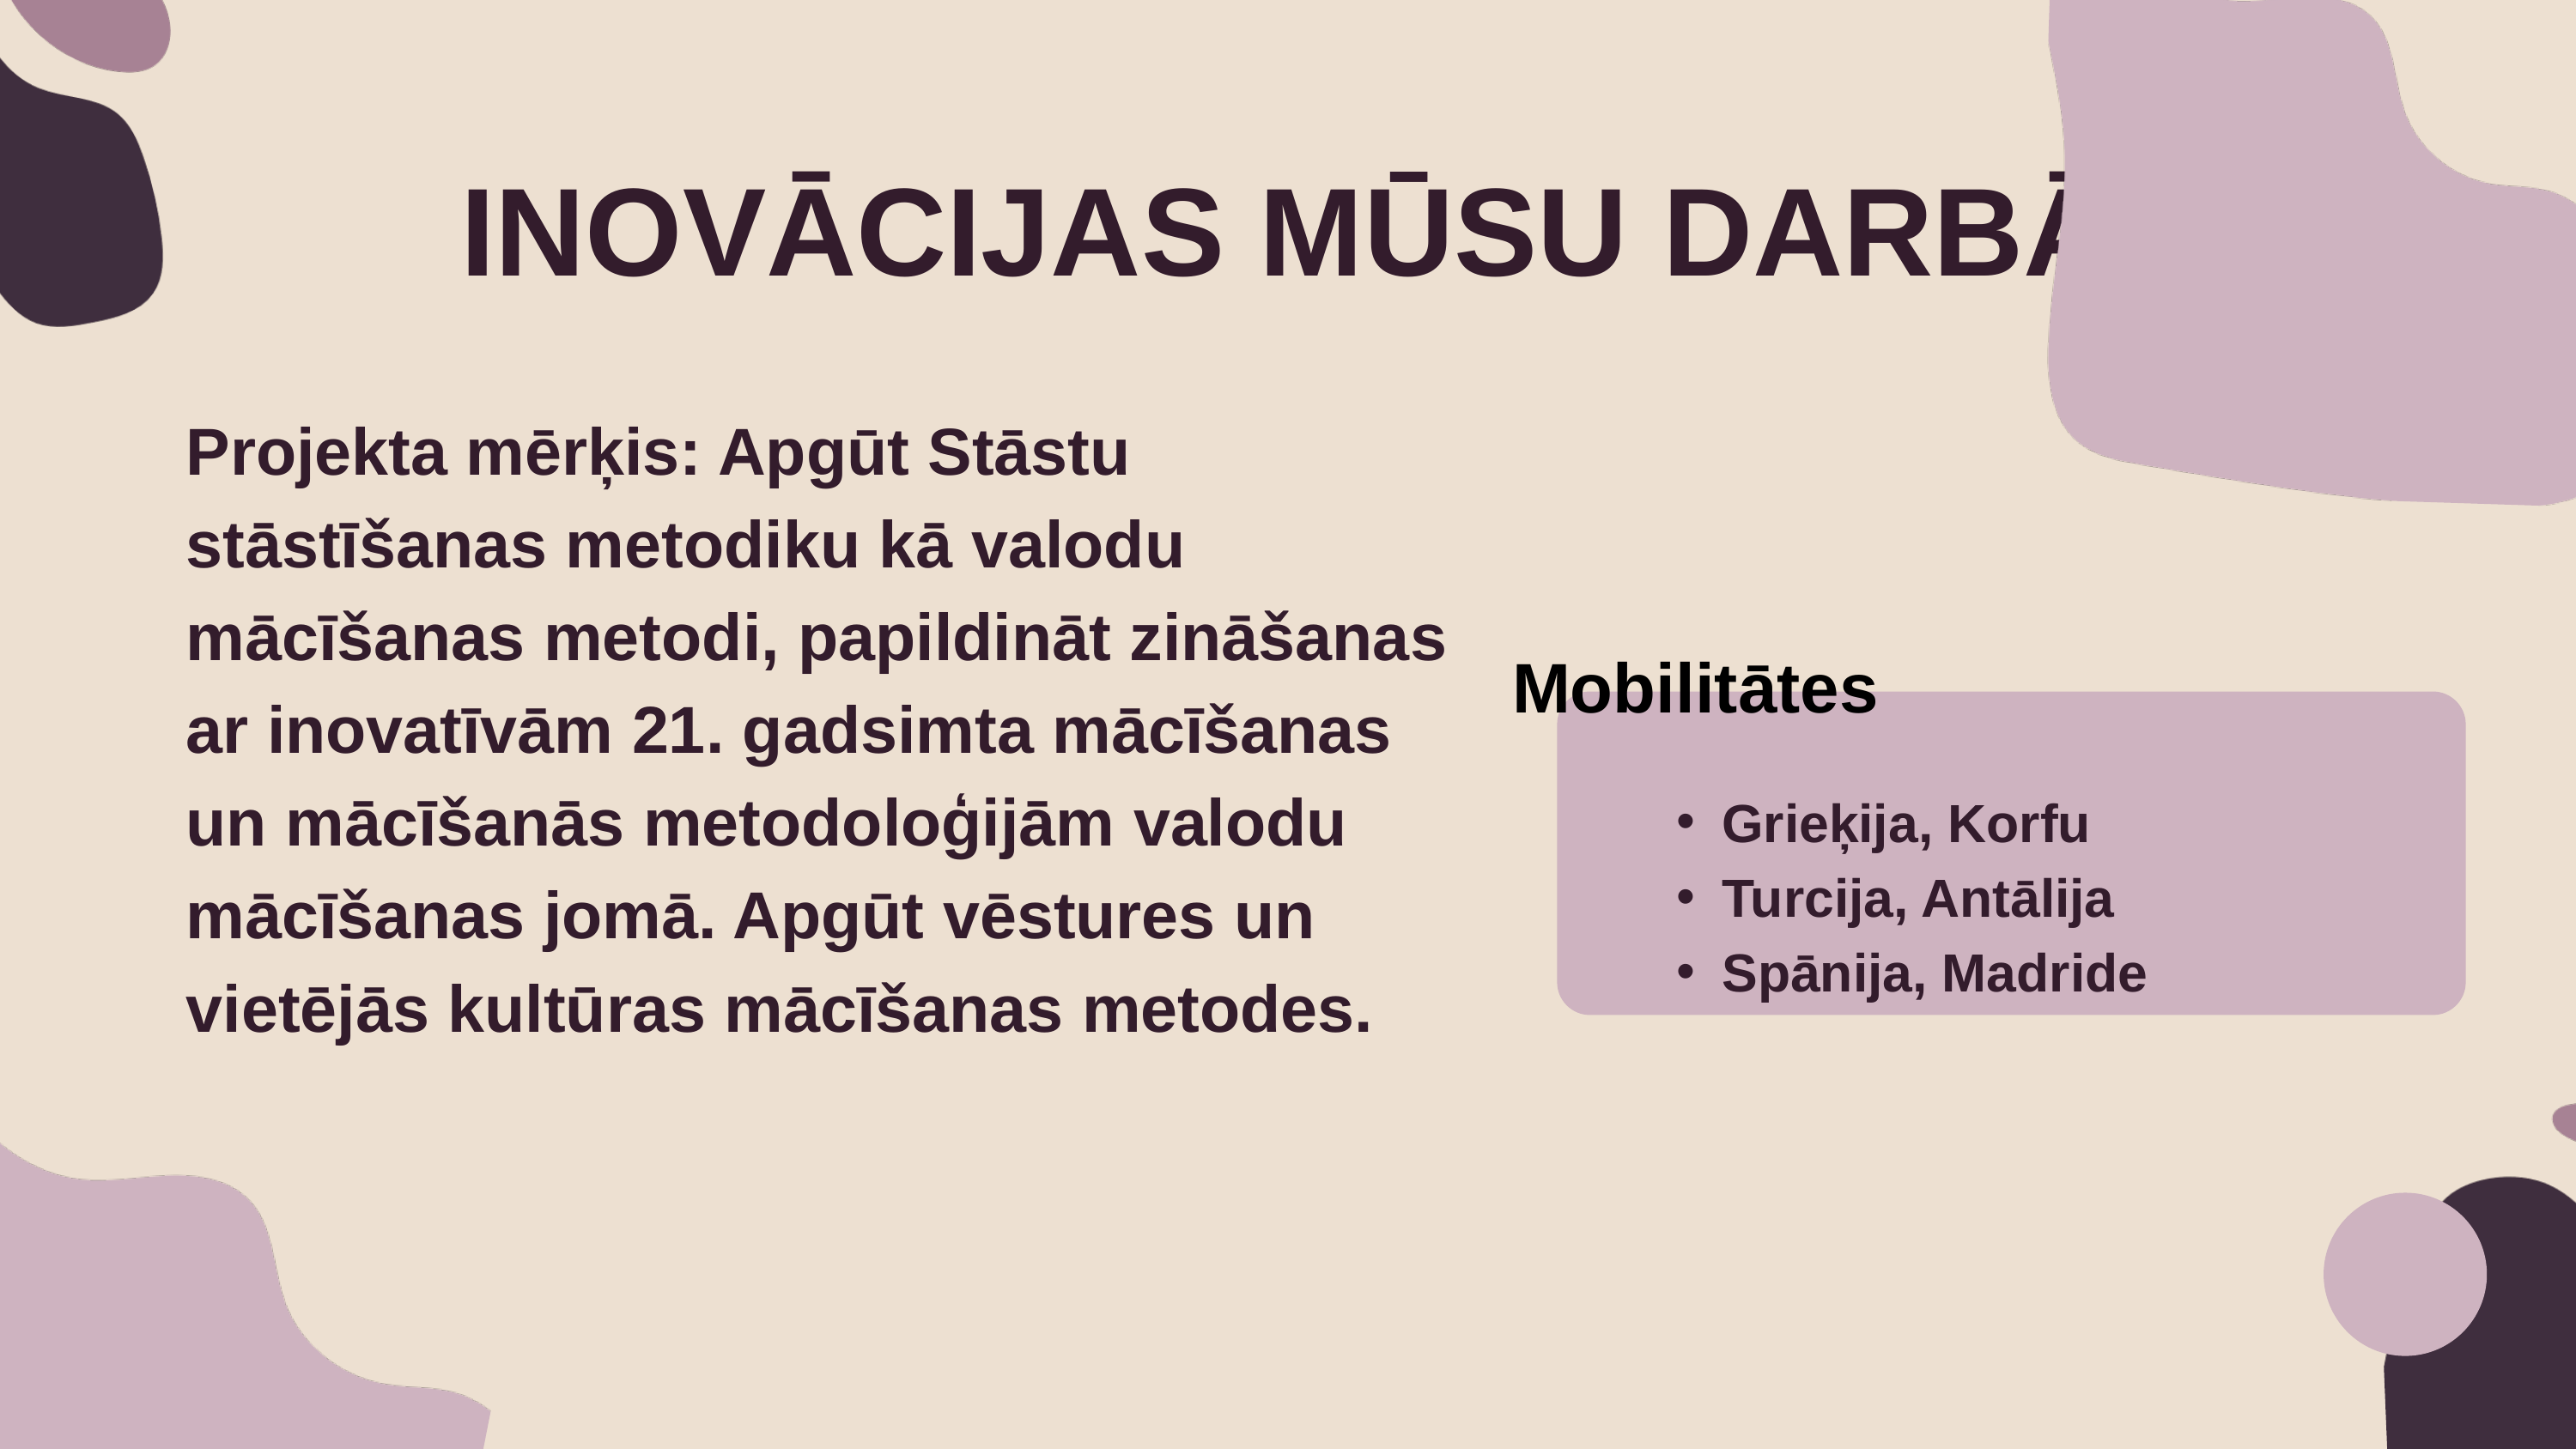

INOVĀCIJAS MŪSU DARBĀ
Projekta mērķis: Apgūt Stāstu stāstīšanas metodiku kā valodu mācīšanas metodi, papildināt zināšanas ar inovatīvām 21. gadsimta mācīšanas un mācīšanās metodoloģijām valodu mācīšanas jomā. Apgūt vēstures un vietējās kultūras mācīšanas metodes.
Mobilitātes

Grieķija, Korfu
Turcija, Antālija
Spānija, Madride